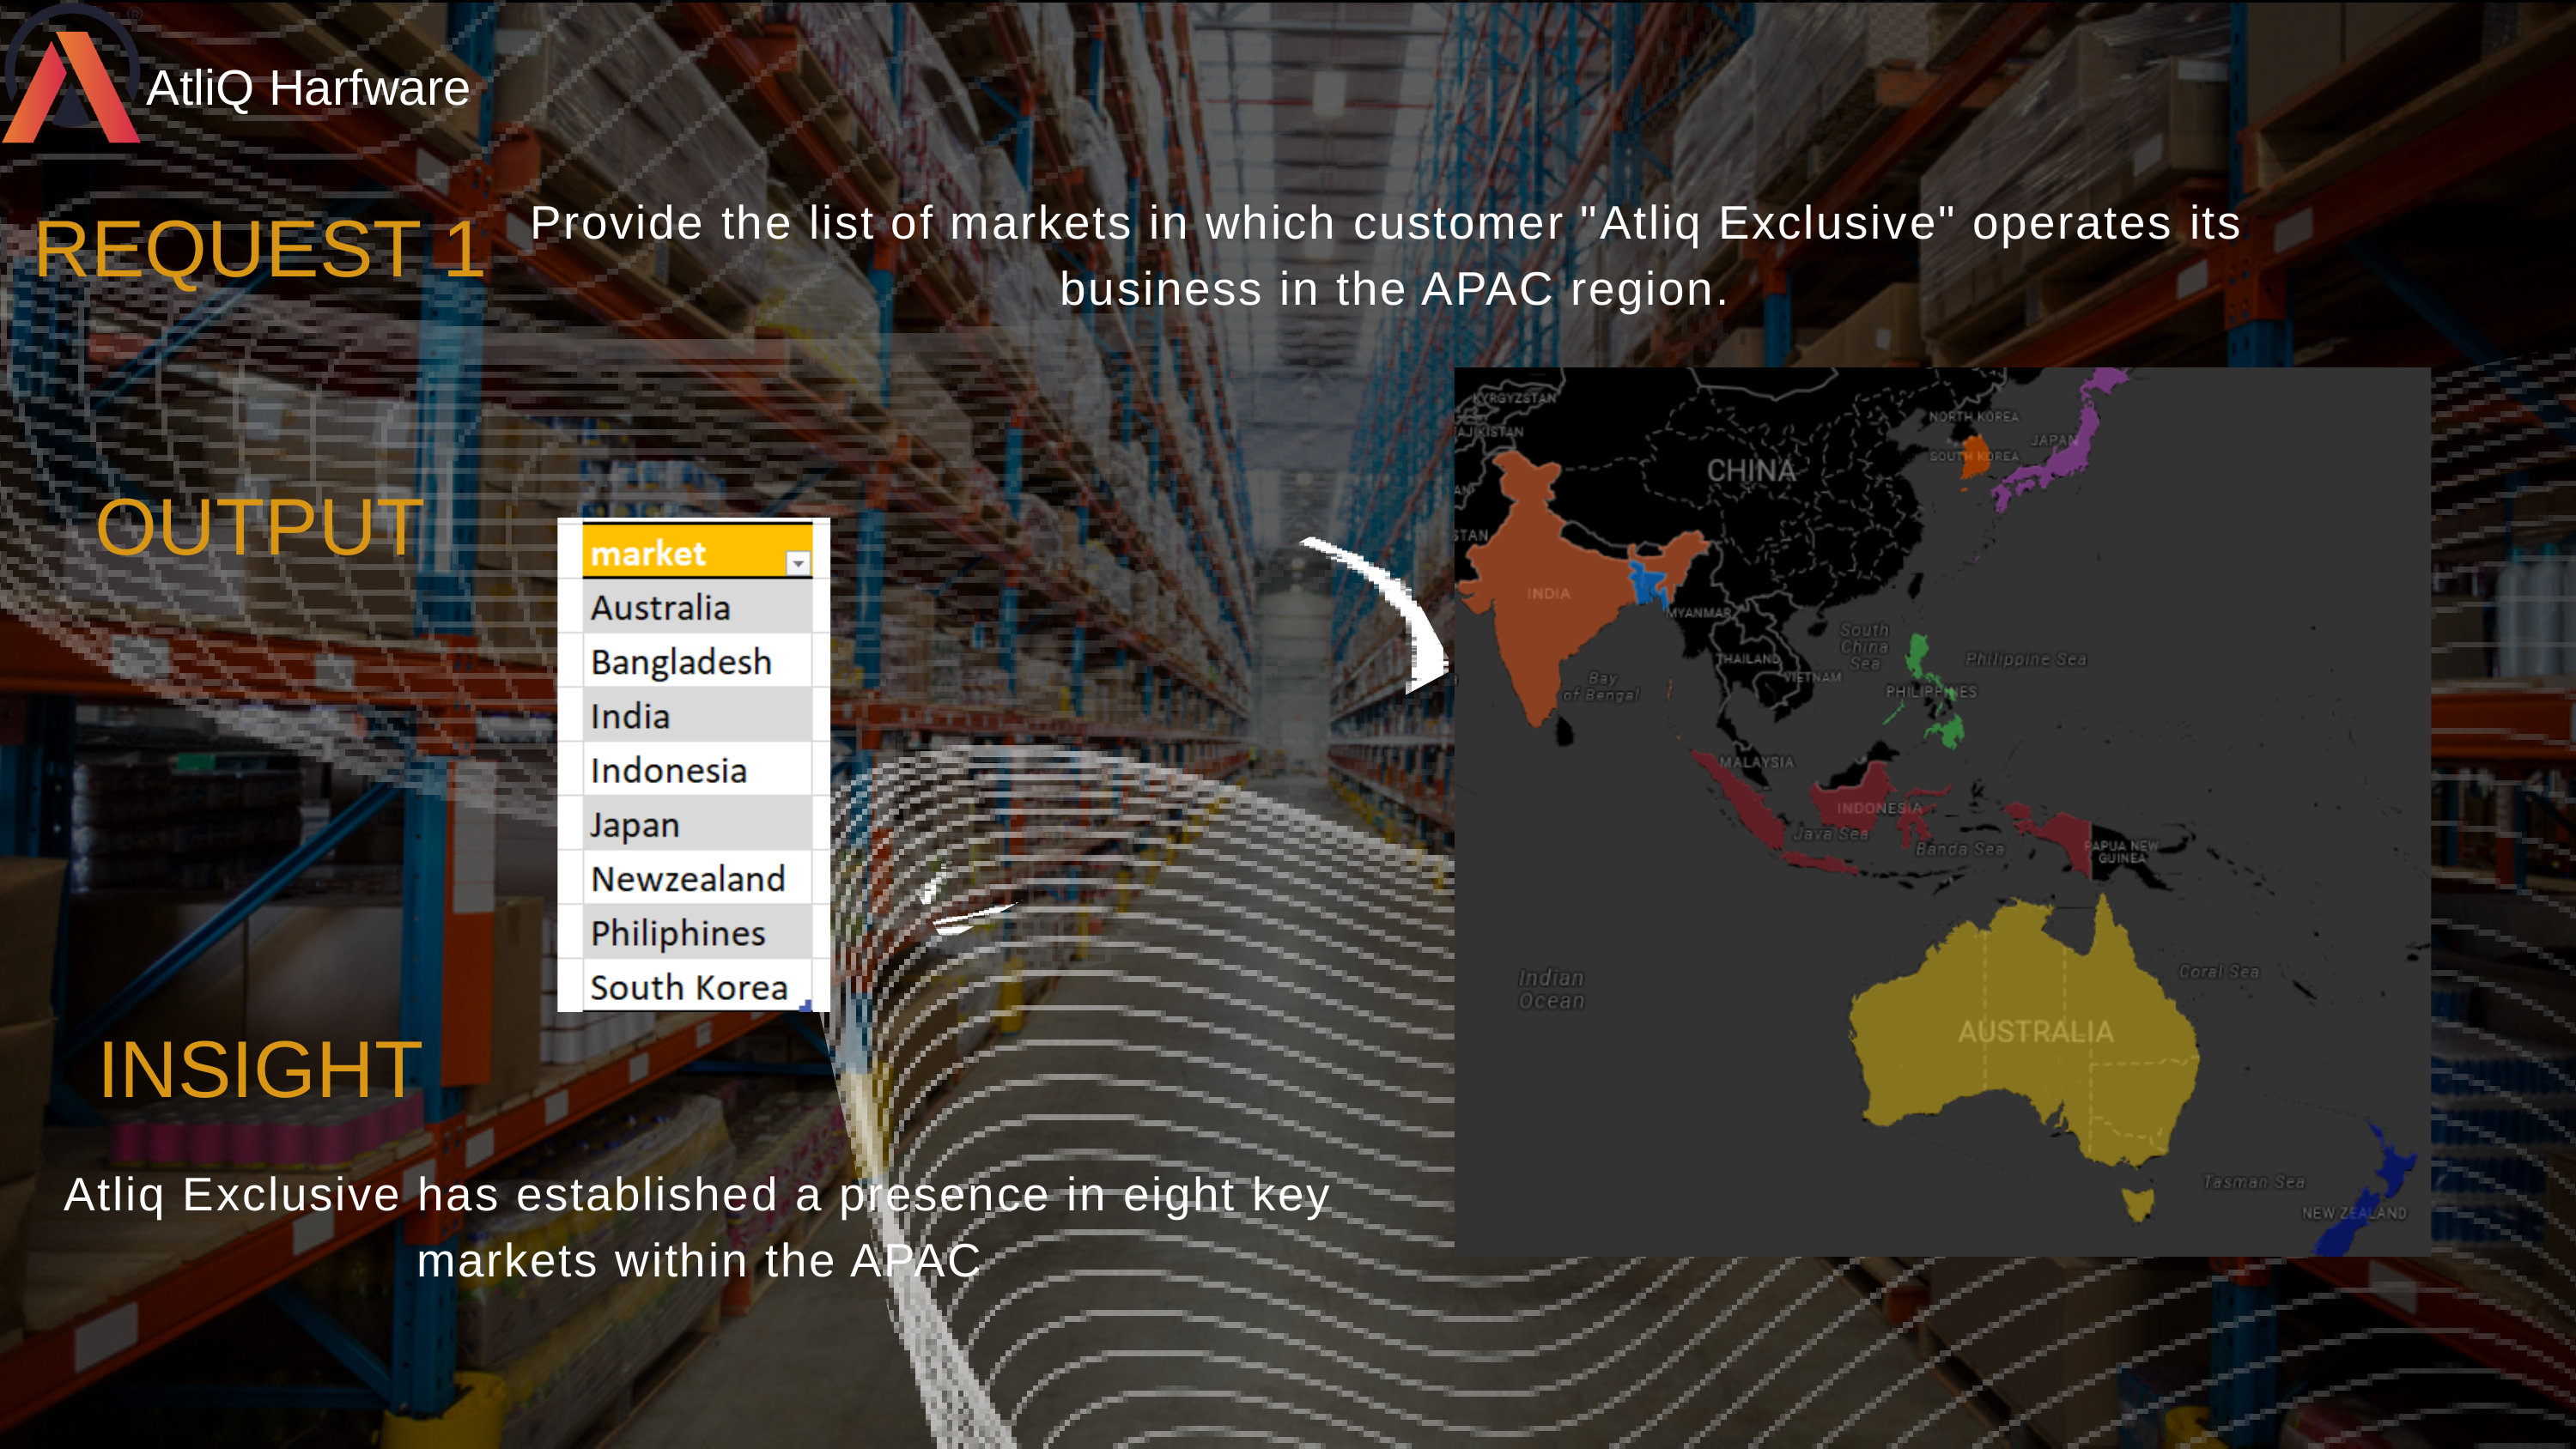

AtliQ Harfware

REQUEST 1
Provide the list of markets in which customer "Atliq Exclusive" operates its
 business in the APAC region.

OUTPUT

INSIGHT
Atliq Exclusive has established a presence in eight key markets within the APAC